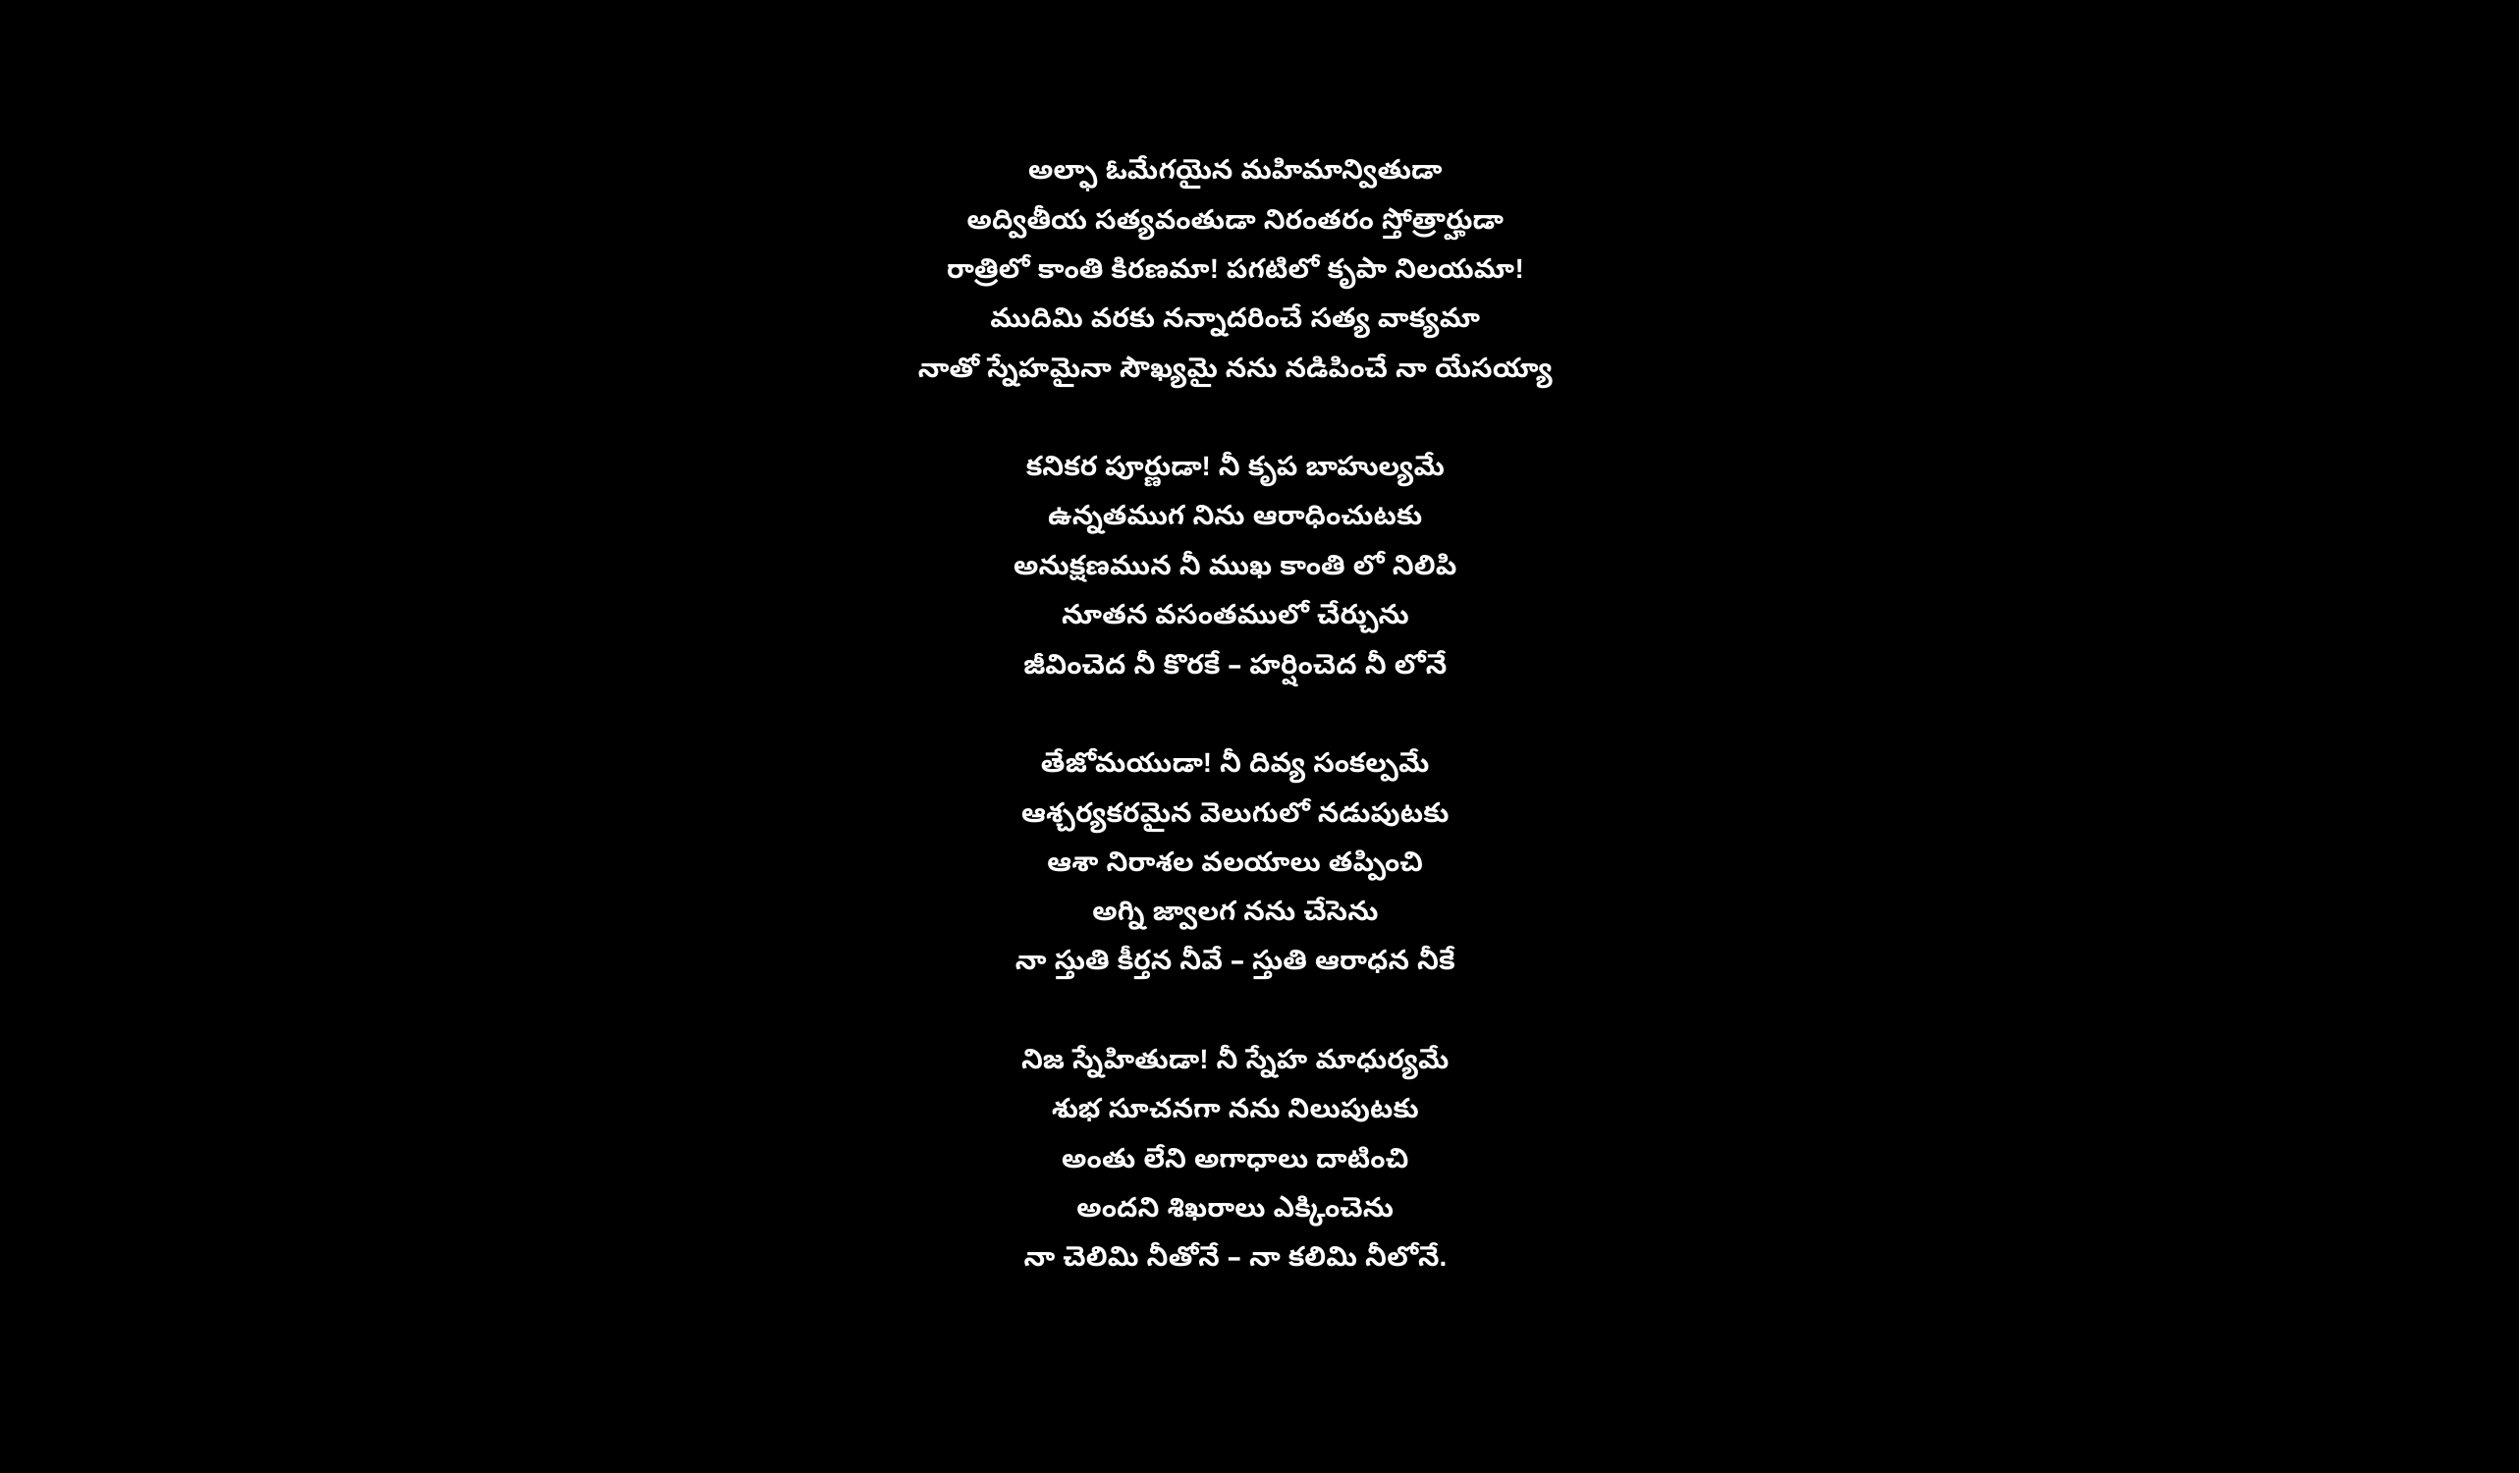

అల్ఫా ఓమేగయైన మహిమాన్వితుడా
అద్వితీయ సత్యవంతుడా నిరంతరం స్తోత్రార్హుడా
రాత్రిలో కాంతి కిరణమా! పగటిలో కృపా నిలయమా!
ముదిమి వరకు నన్నాదరించే సత్య వాక్యమా
నాతో స్నేహమైనా సౌఖ్యమై నను నడిపించే నా యేసయ్యా

కనికర పూర్ణుడా! నీ కృప బాహుల్యమే
ఉన్నతముగ నిను ఆరాధించుటకు
అనుక్షణమున నీ ముఖ కాంతి లో నిలిపి
నూతన వసంతములో చేర్చును
జీవించెద నీ కొరకే – హర్షించెద నీ లోనే

తేజోమయుడా! నీ దివ్య సంకల్పమే
ఆశ్చర్యకరమైన వెలుగులో నడుపుటకు
ఆశా నిరాశల వలయాలు తప్పించి
అగ్ని జ్వాలగ నను చేసెను
నా స్తుతి కీర్తన నీవే – స్తుతి ఆరాధన నీకే

నిజ స్నేహితుడా! నీ స్నేహ మాధుర్యమే
శుభ సూచనగా నను నిలుపుటకు
అంతు లేని అగాధాలు దాటించి
అందని శిఖరాలు ఎక్కించెను
నా చెలిమి నీతోనే – నా కలిమి నీలోనే.